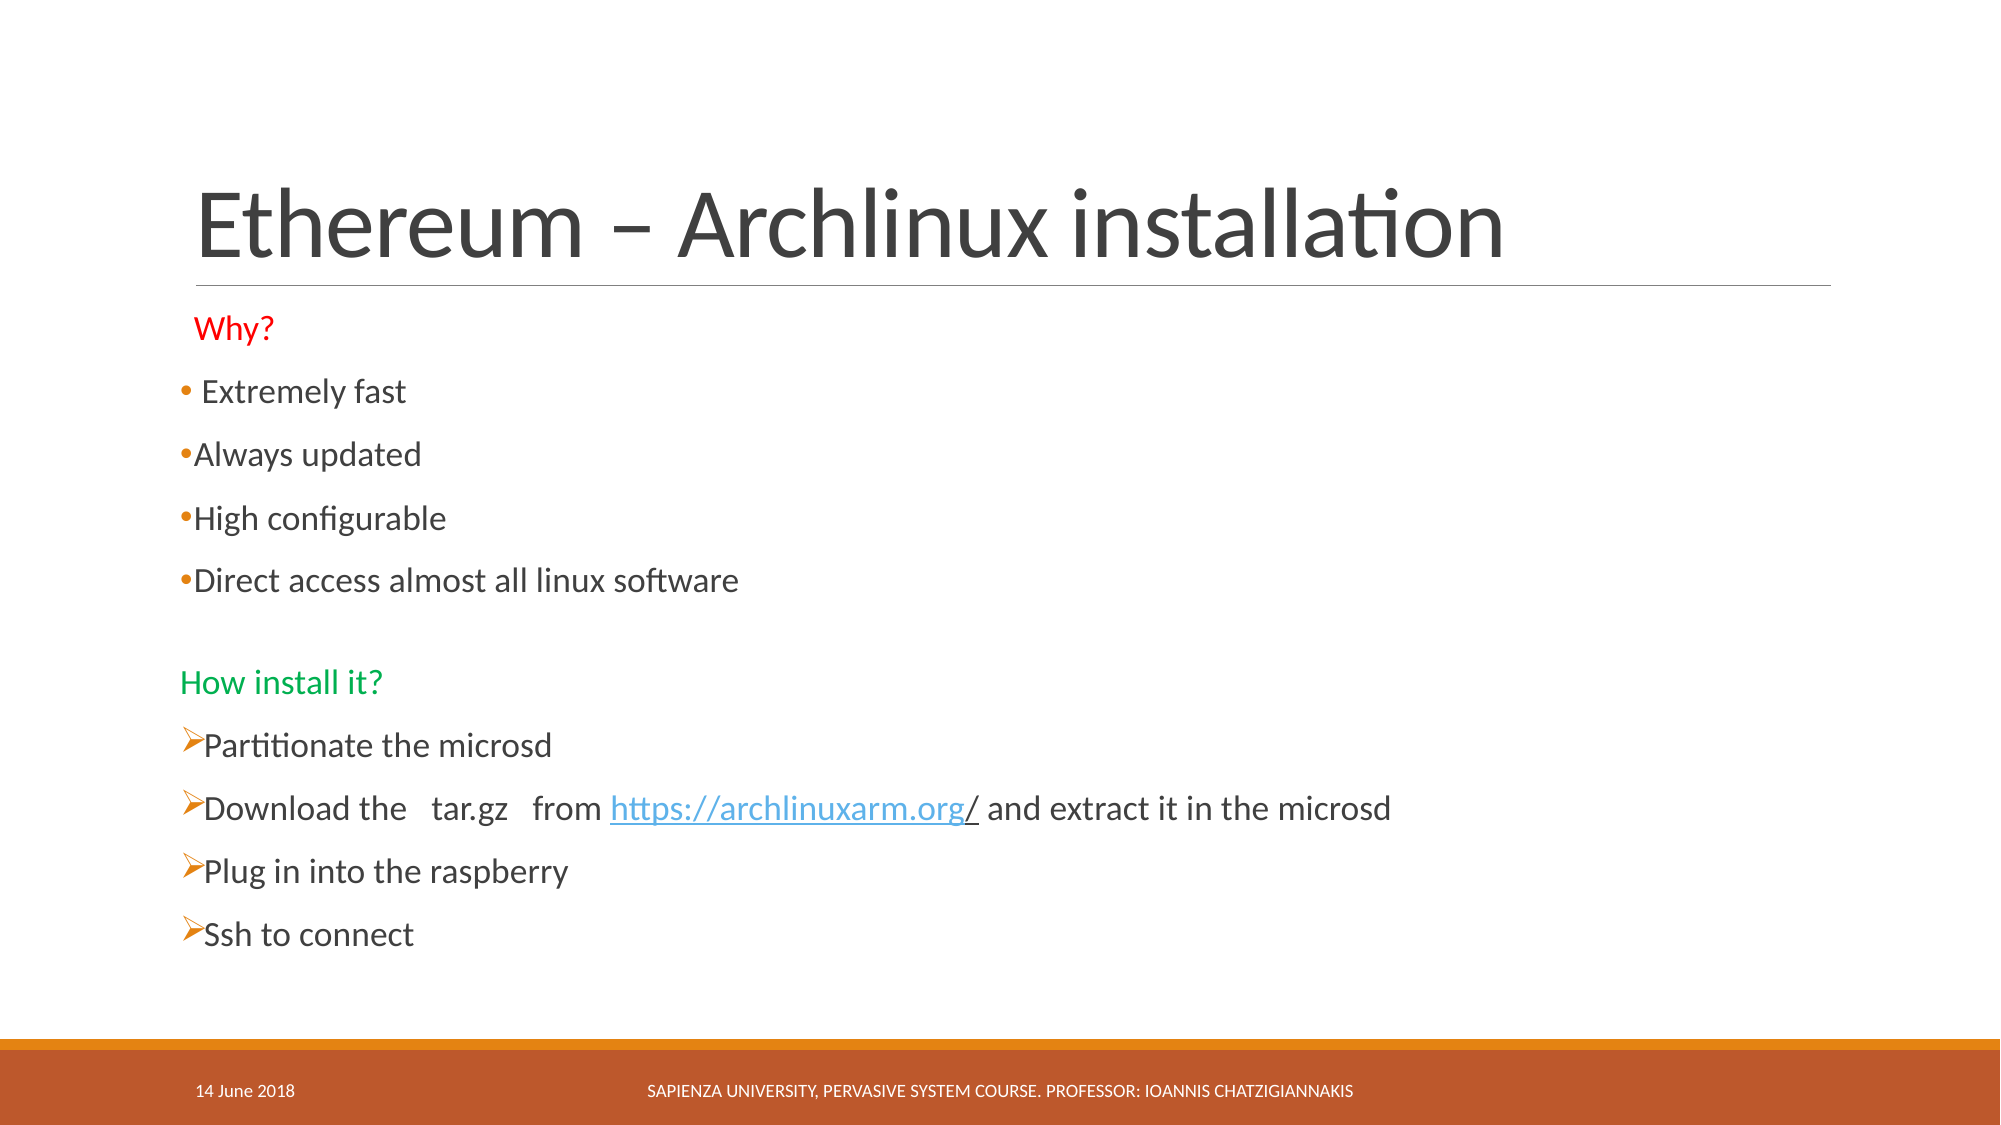

# Ethereum – Archlinux installation
Why?
 Extremely fast
Always updated
High configurable
Direct access almost all linux software
How install it?
Partitionate the microsd
Download the   tar.gz   from https://archlinuxarm.org/ and extract it in the microsd
Plug in into the raspberry
Ssh to connect

14 June 2018
Sapienza University, Pervasive System course. Professor: Ioannis Chatzigiannakis